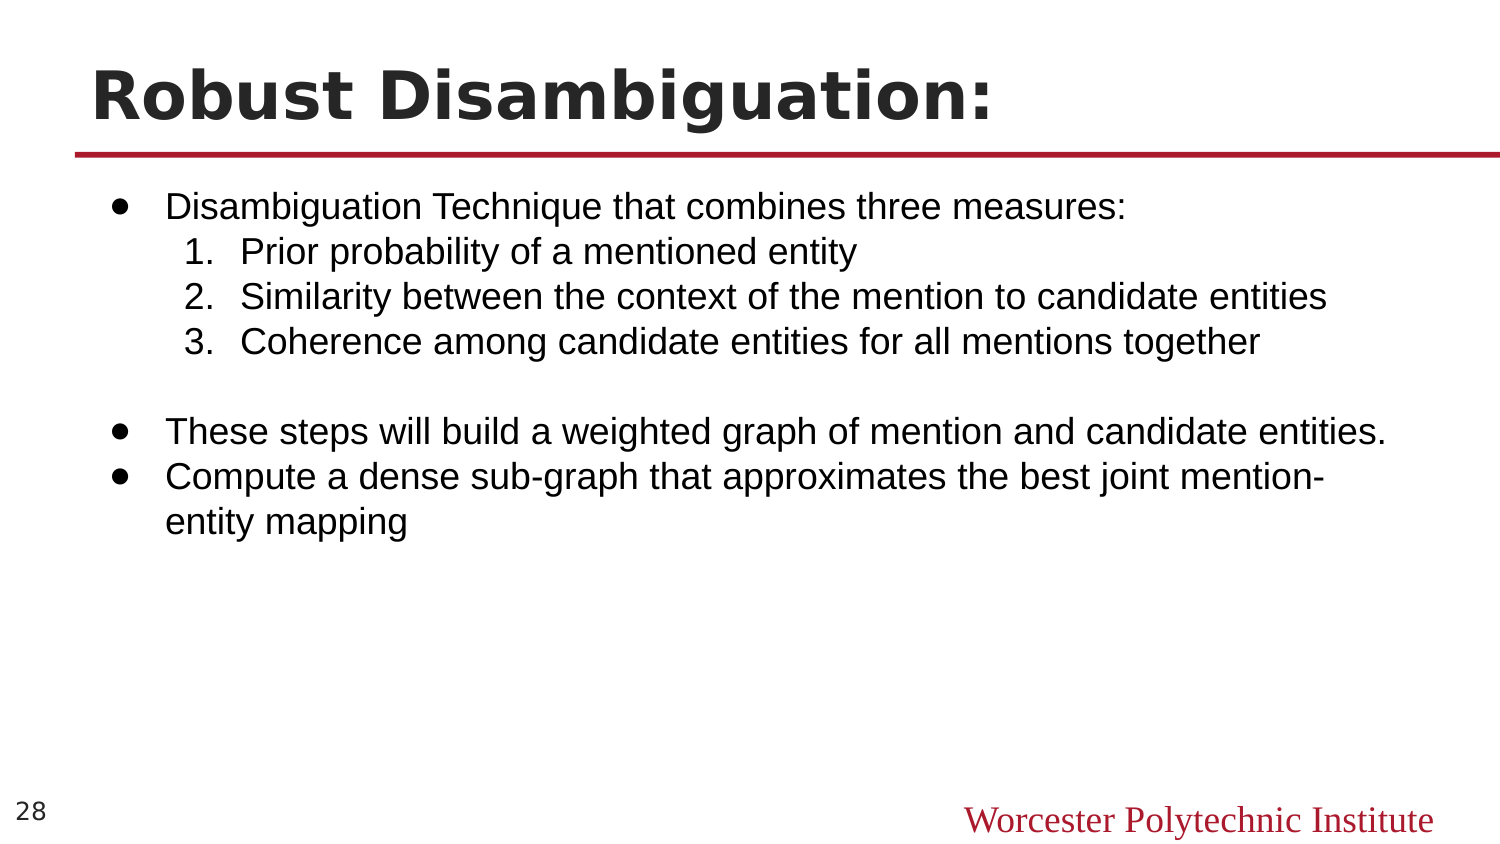

# Robust Disambiguation:
Disambiguation Technique that combines three measures:
Prior probability of a mentioned entity
Similarity between the context of the mention to candidate entities
Coherence among candidate entities for all mentions together

These steps will build a weighted graph of mention and candidate entities.
Compute a dense sub-graph that approximates the best joint mention-entity mapping

28